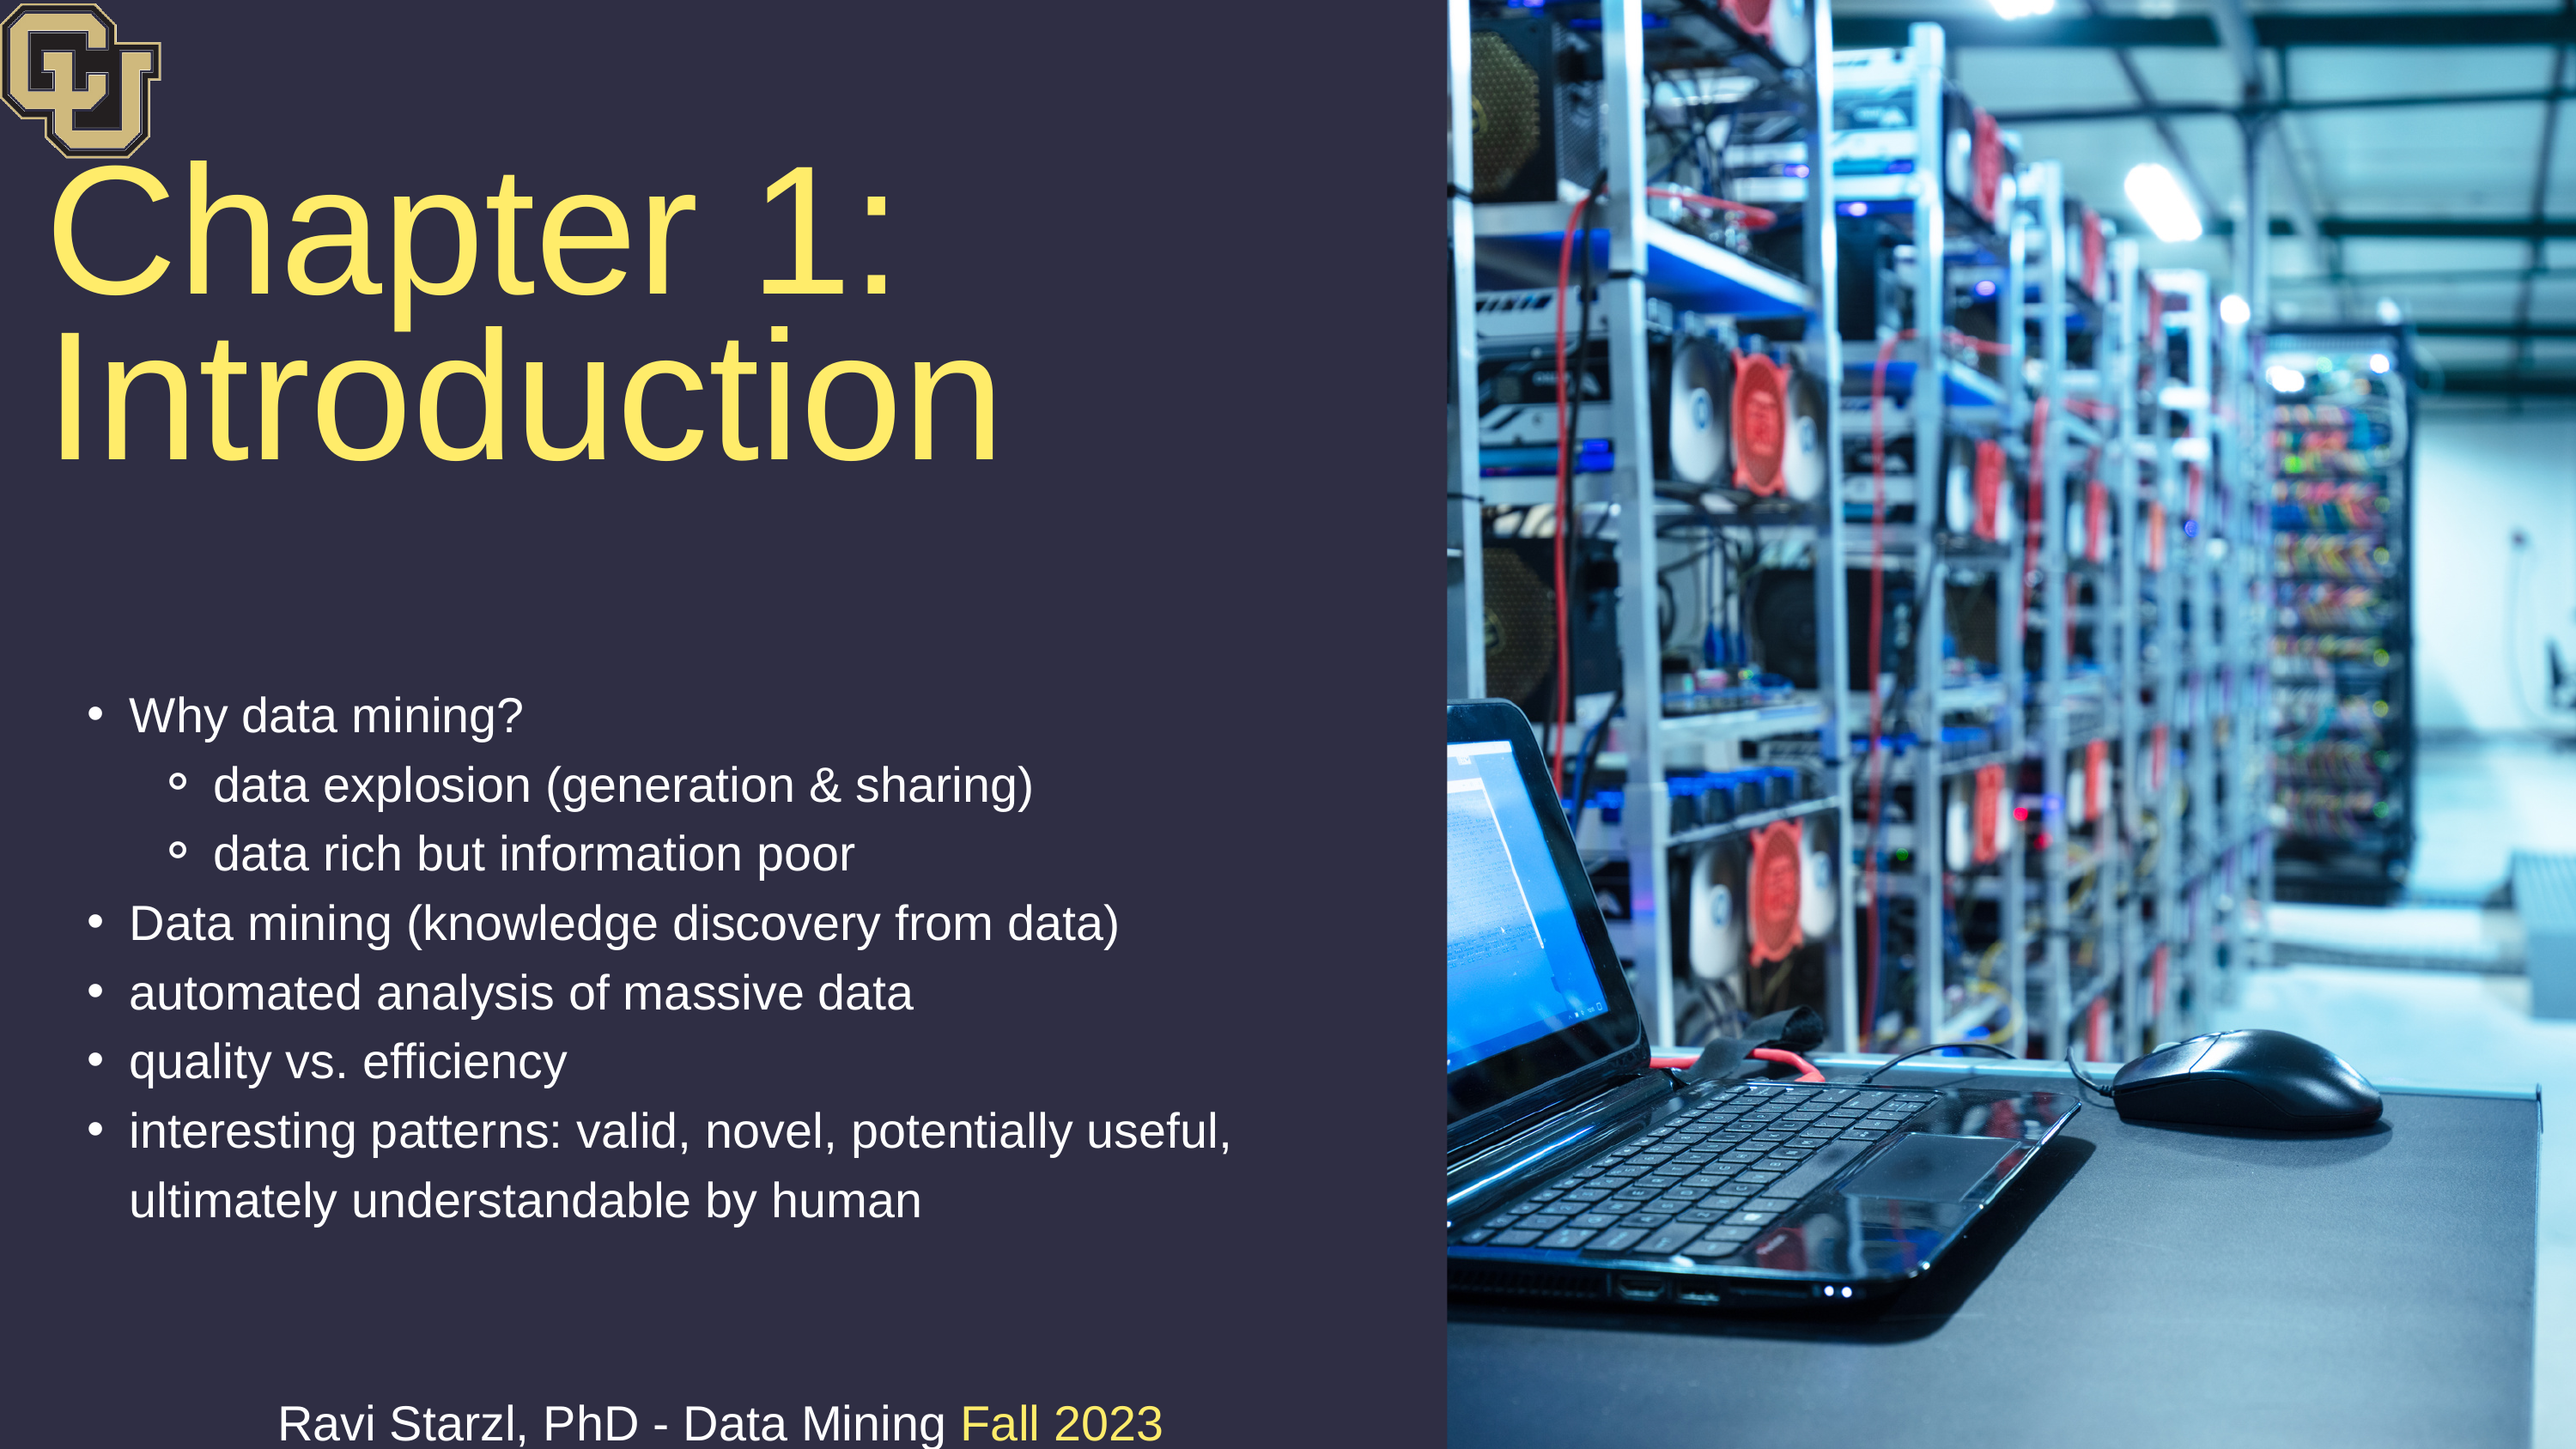

Chapter 1: Introduction
Why data mining?
data explosion (generation & sharing)
data rich but information poor
Data mining (knowledge discovery from data)
automated analysis of massive data
quality vs. efficiency
interesting patterns: valid, novel, potentially useful, ultimately understandable by human
Ravi Starzl, PhD - Data Mining Fall 2023